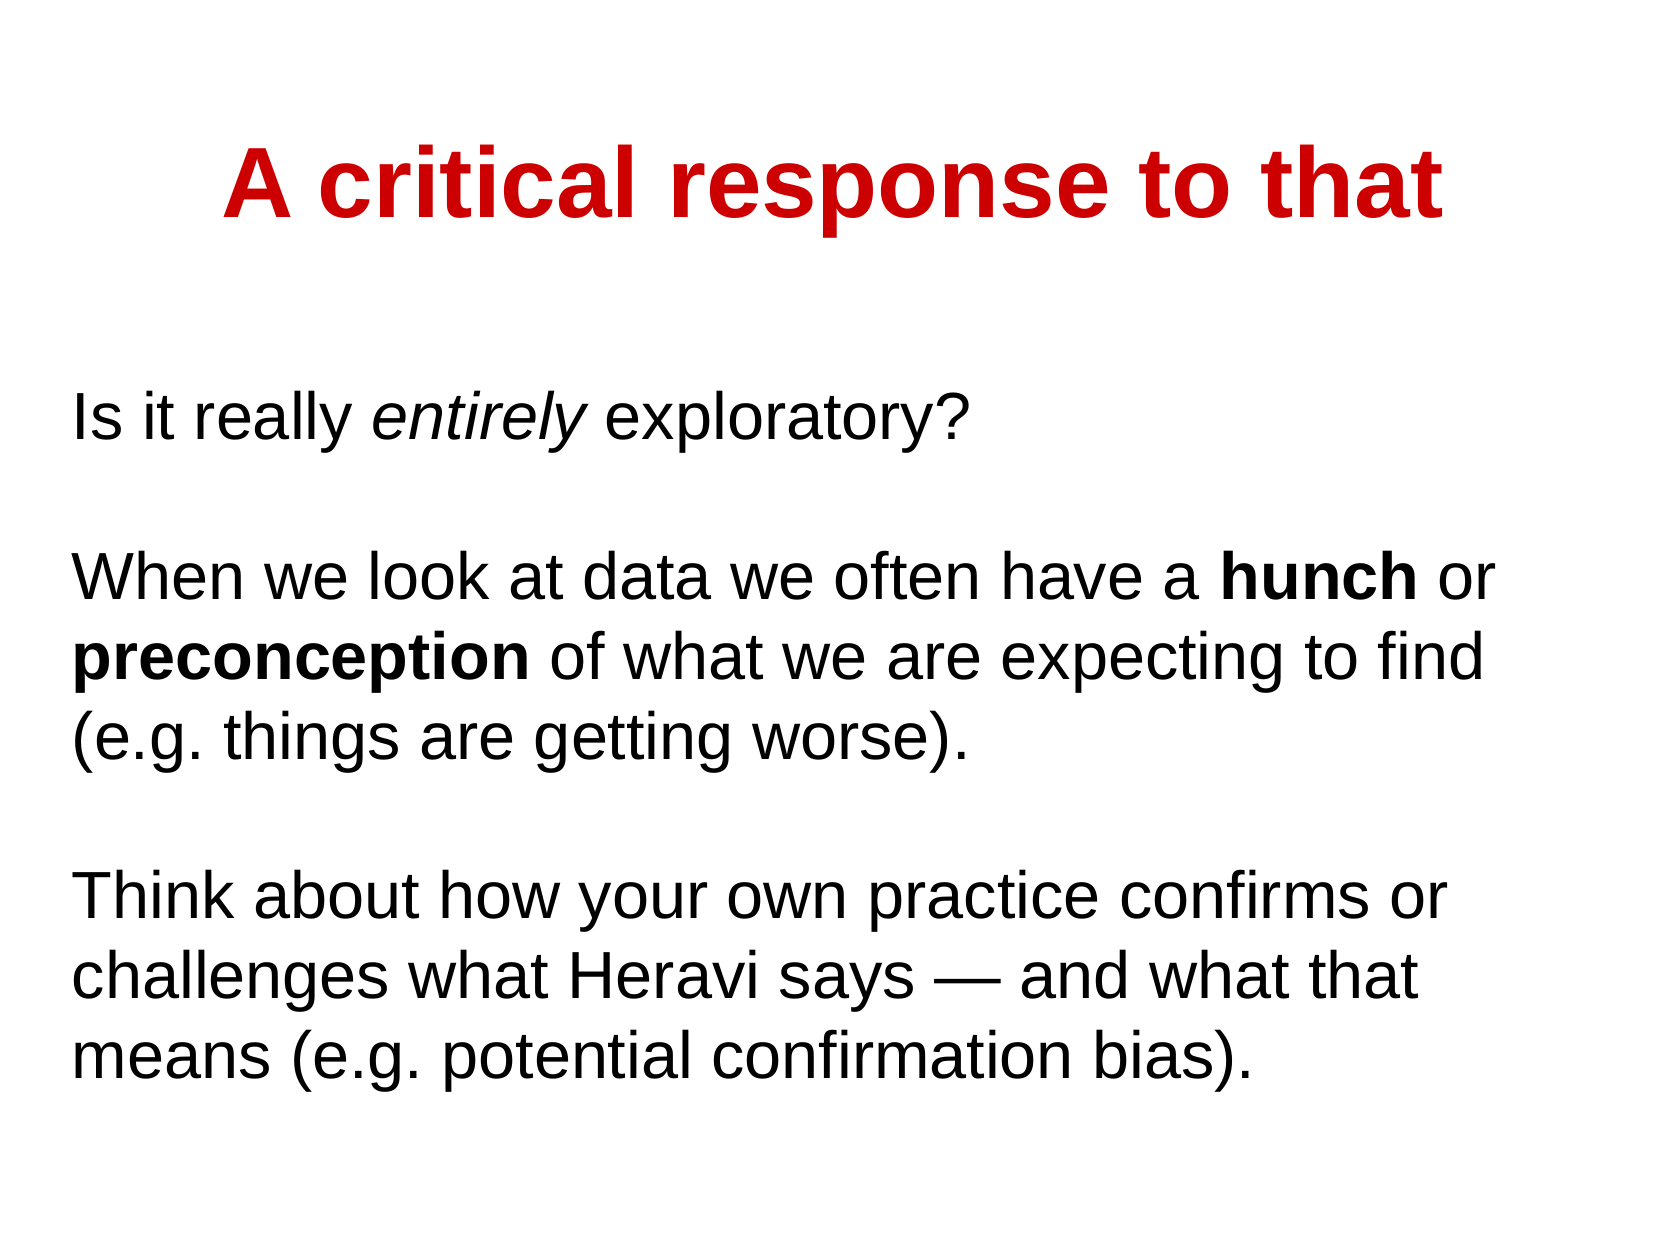

# A critical response to that
Is it really entirely exploratory?

When we look at data we often have a hunch or preconception of what we are expecting to find (e.g. things are getting worse).

Think about how your own practice confirms or challenges what Heravi says — and what that means (e.g. potential confirmation bias).